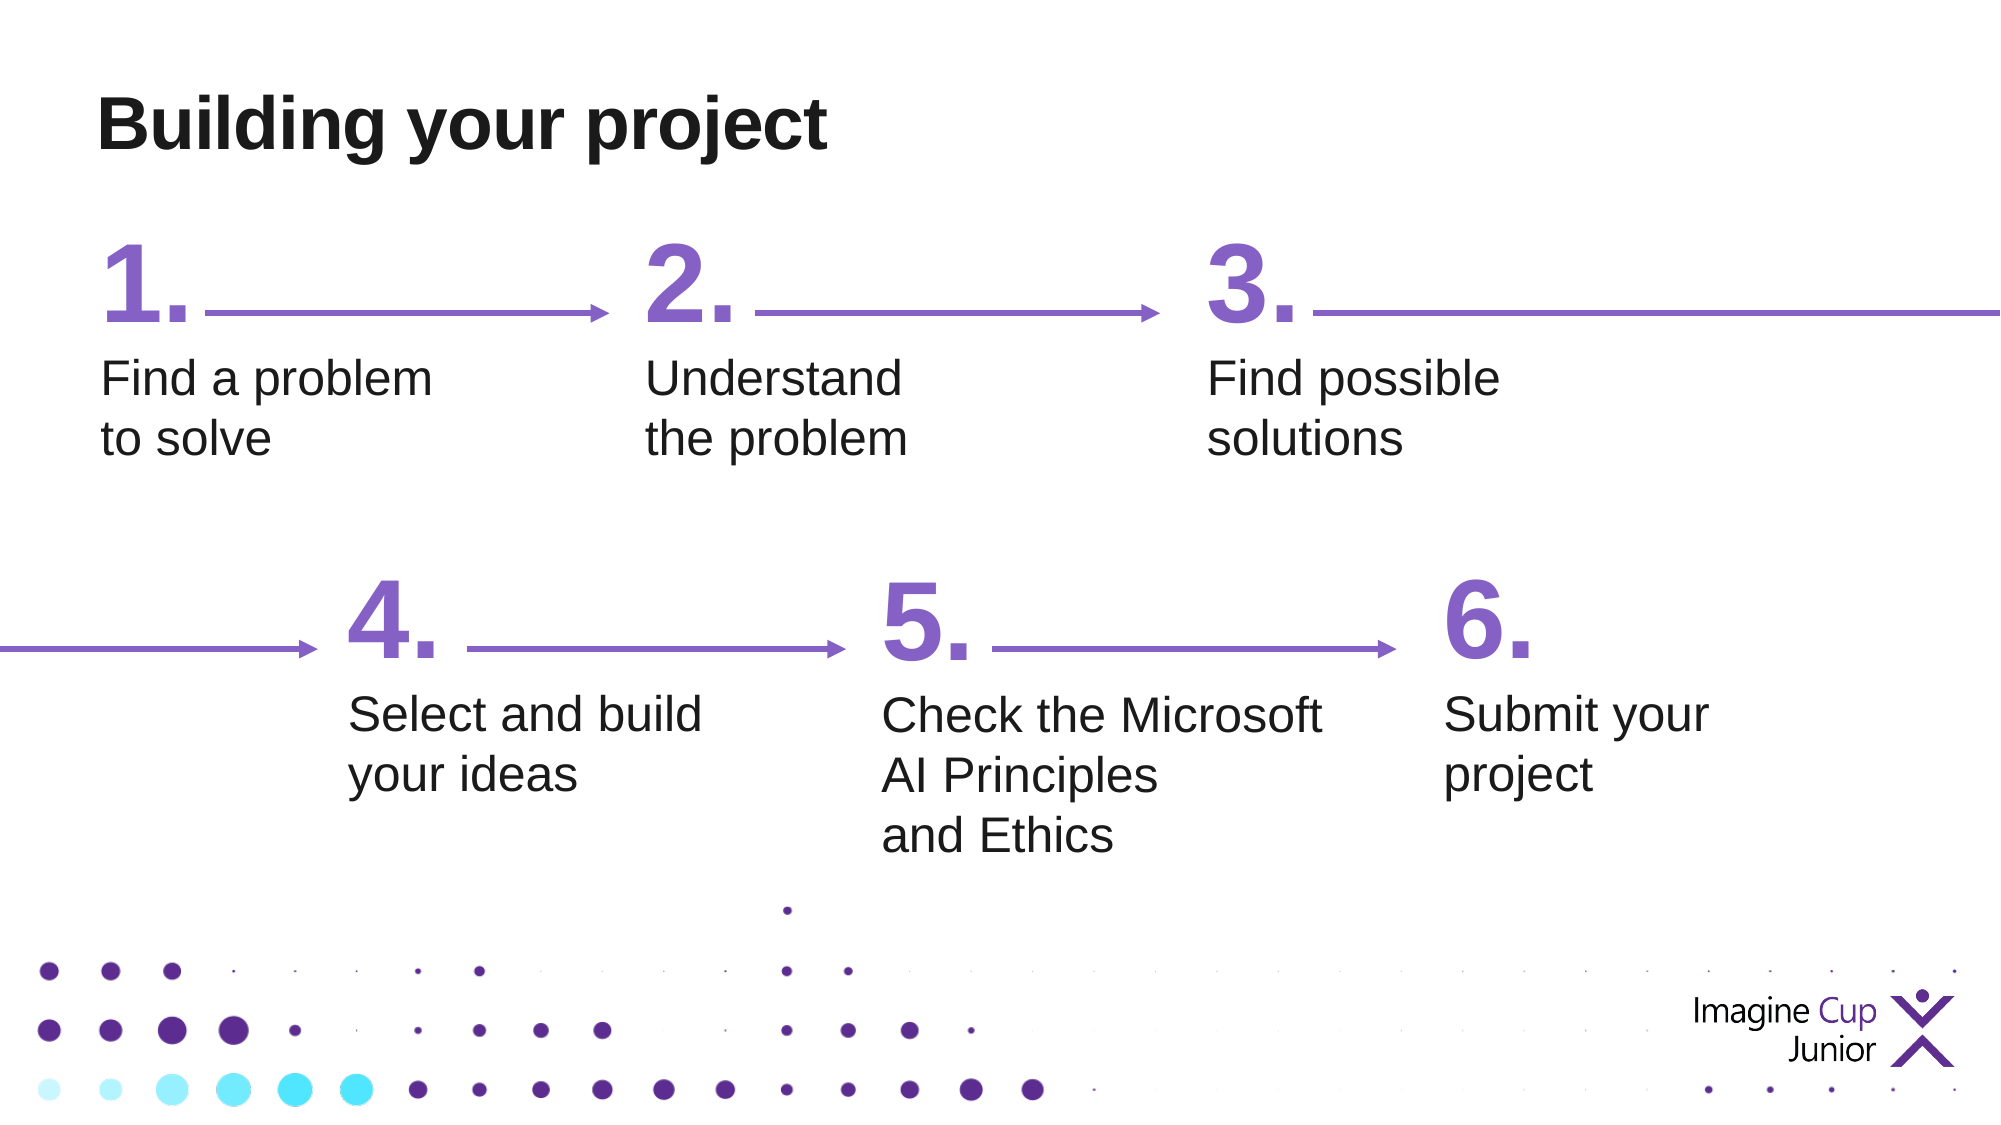

# Building your project
1.
Find a problem
to solve
2.
Understand the problem
3.
Find possible solutions
4.
Select and build your ideas
6.
Submit your project
5.
Check the Microsoft AI Principles
and Ethics